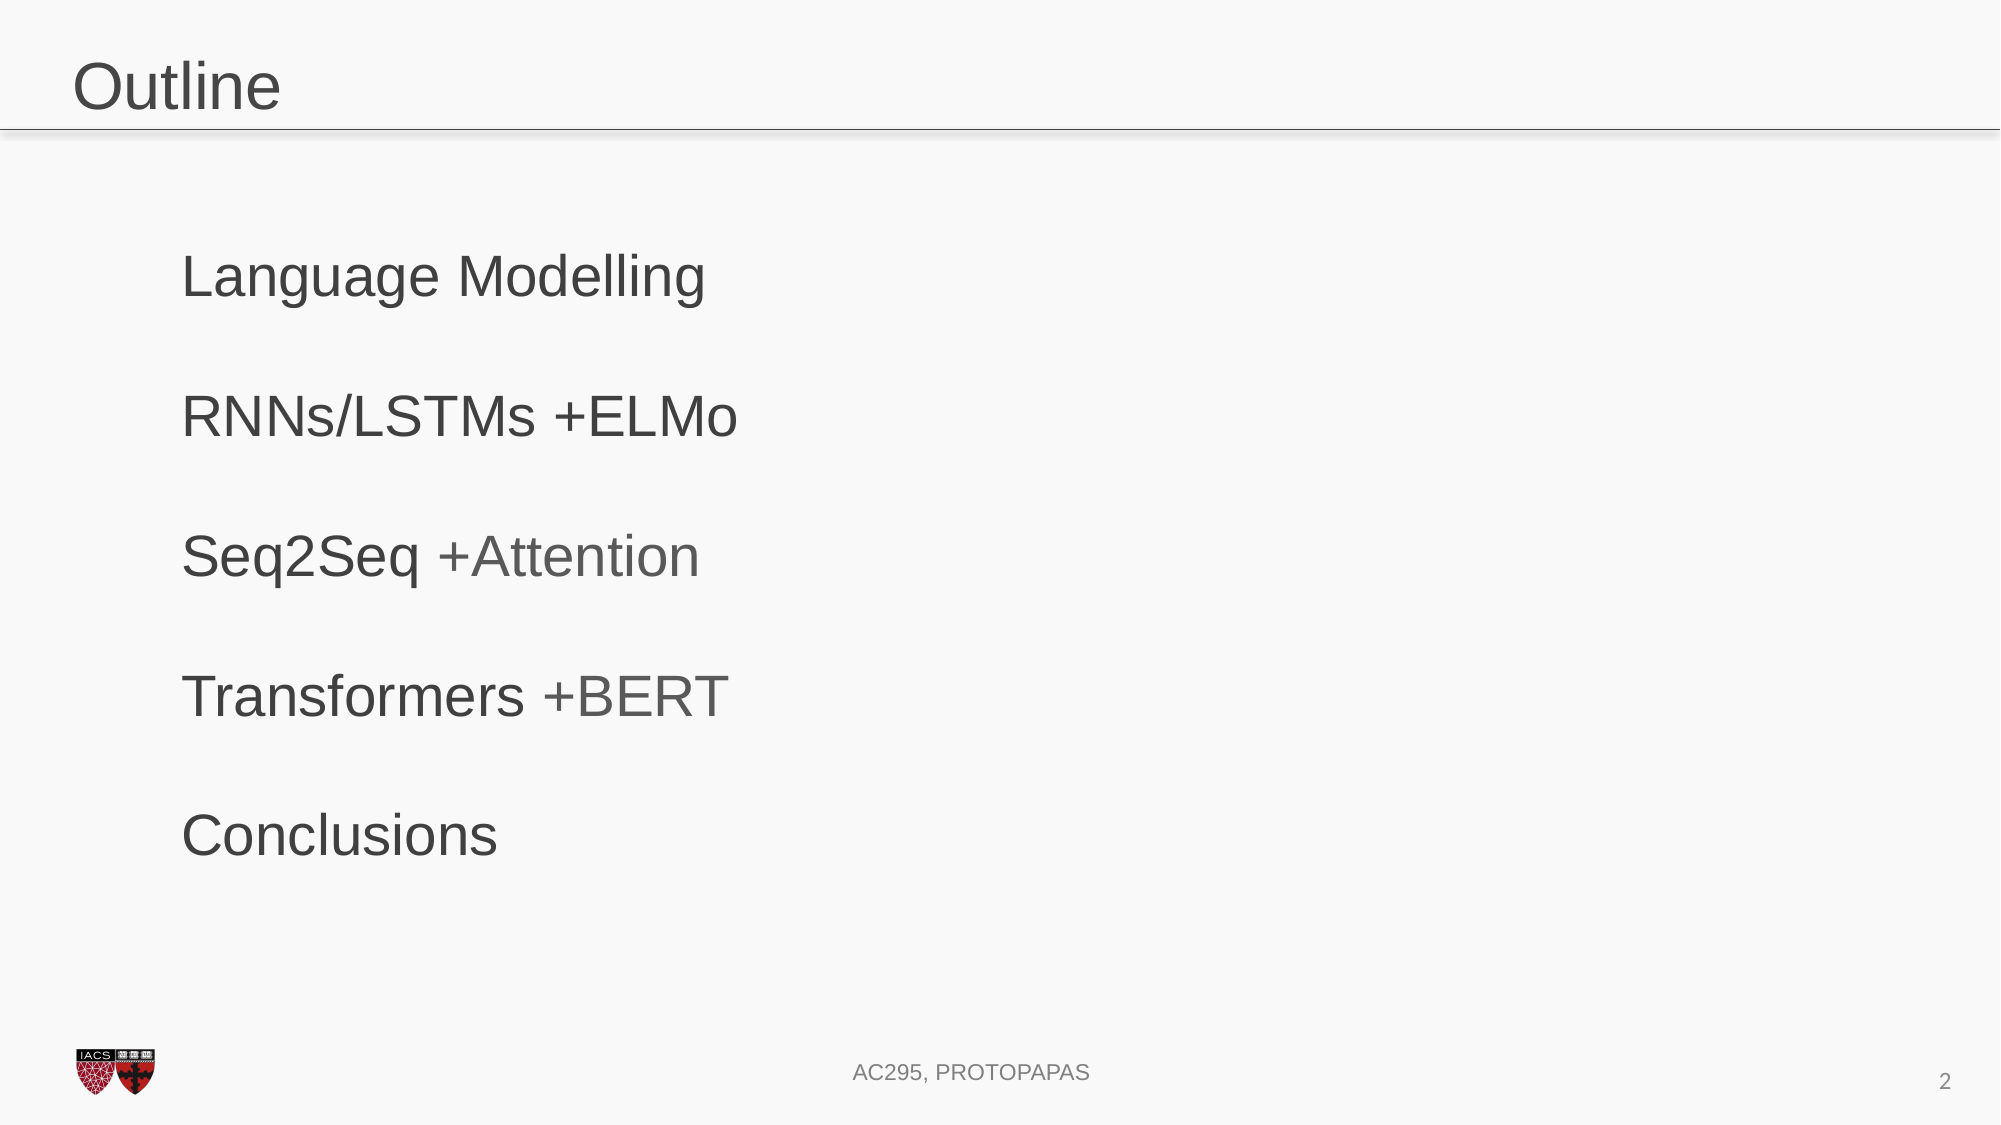

# Outline
Language Modelling
RNNs/LSTMs +ELMo
Seq2Seq +Attention
Transformers +BERT
Conclusions
2